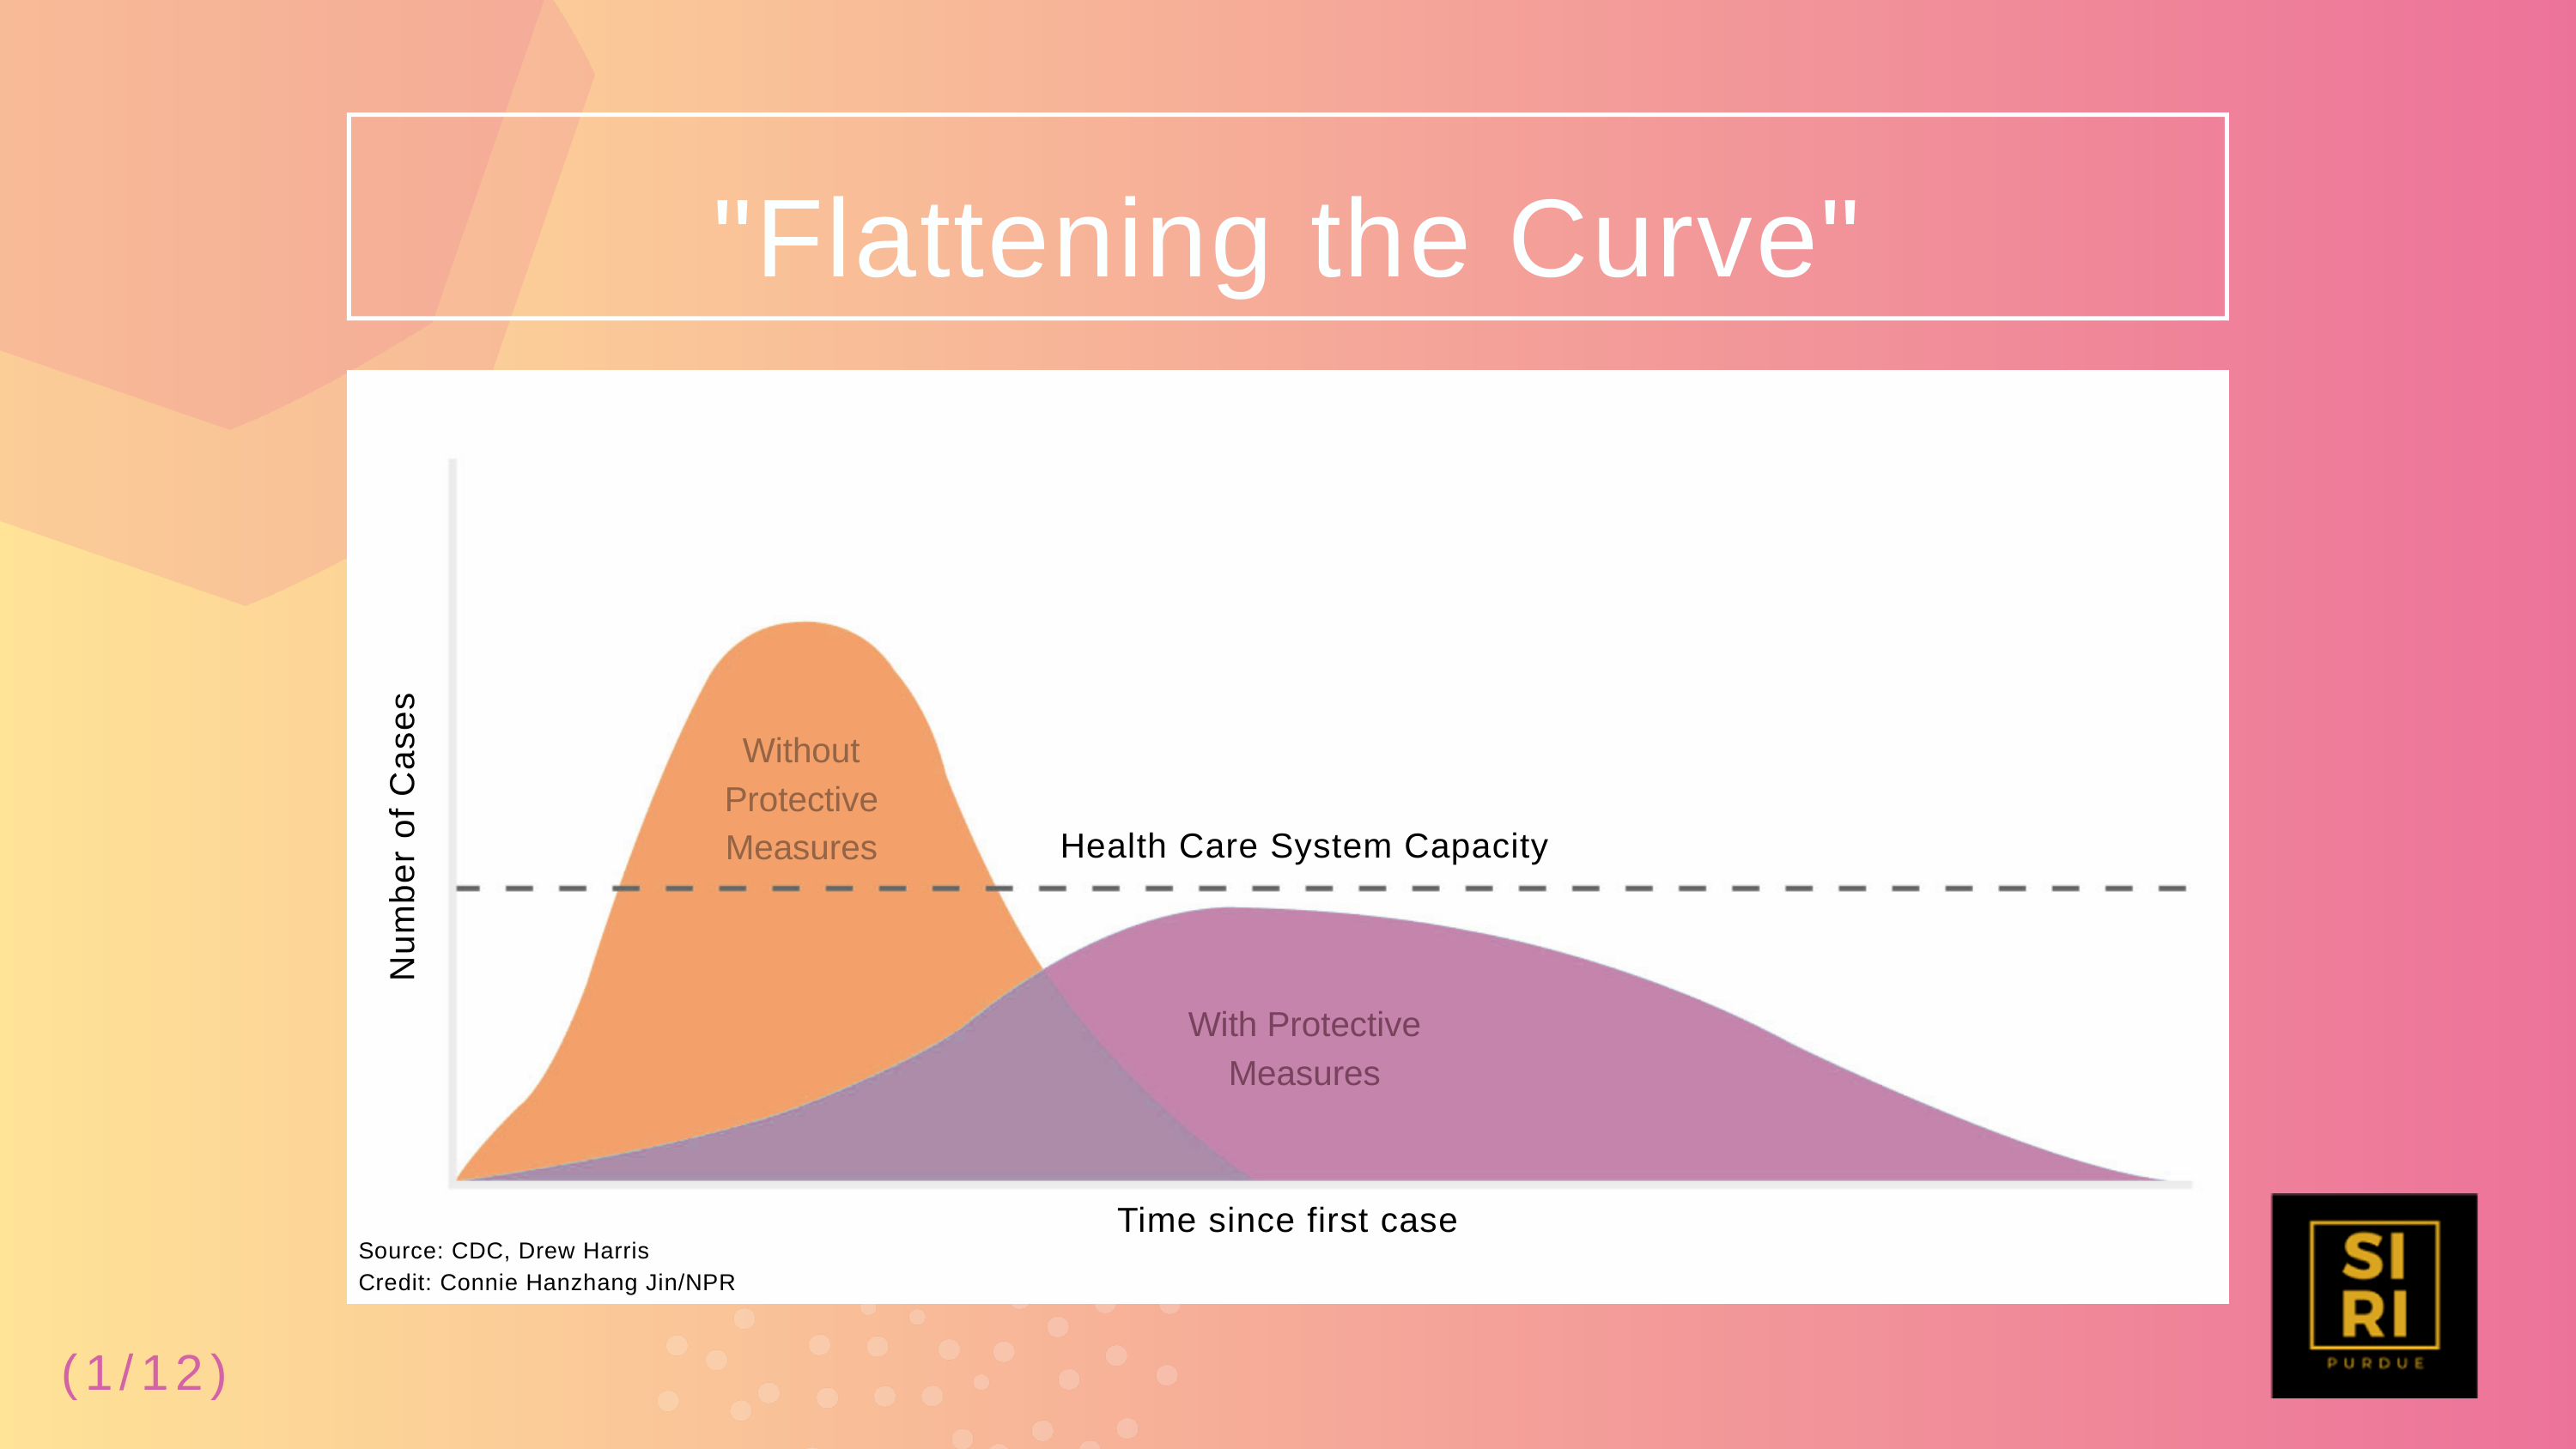

"Flattening the Curve"

Without Protective Measures
Number of Cases
Health Care System Capacity
With Protective Measures
Time since first case
Source: CDC, Drew Harris
Credit: Connie Hanzhang Jin/NPR

(1/12)